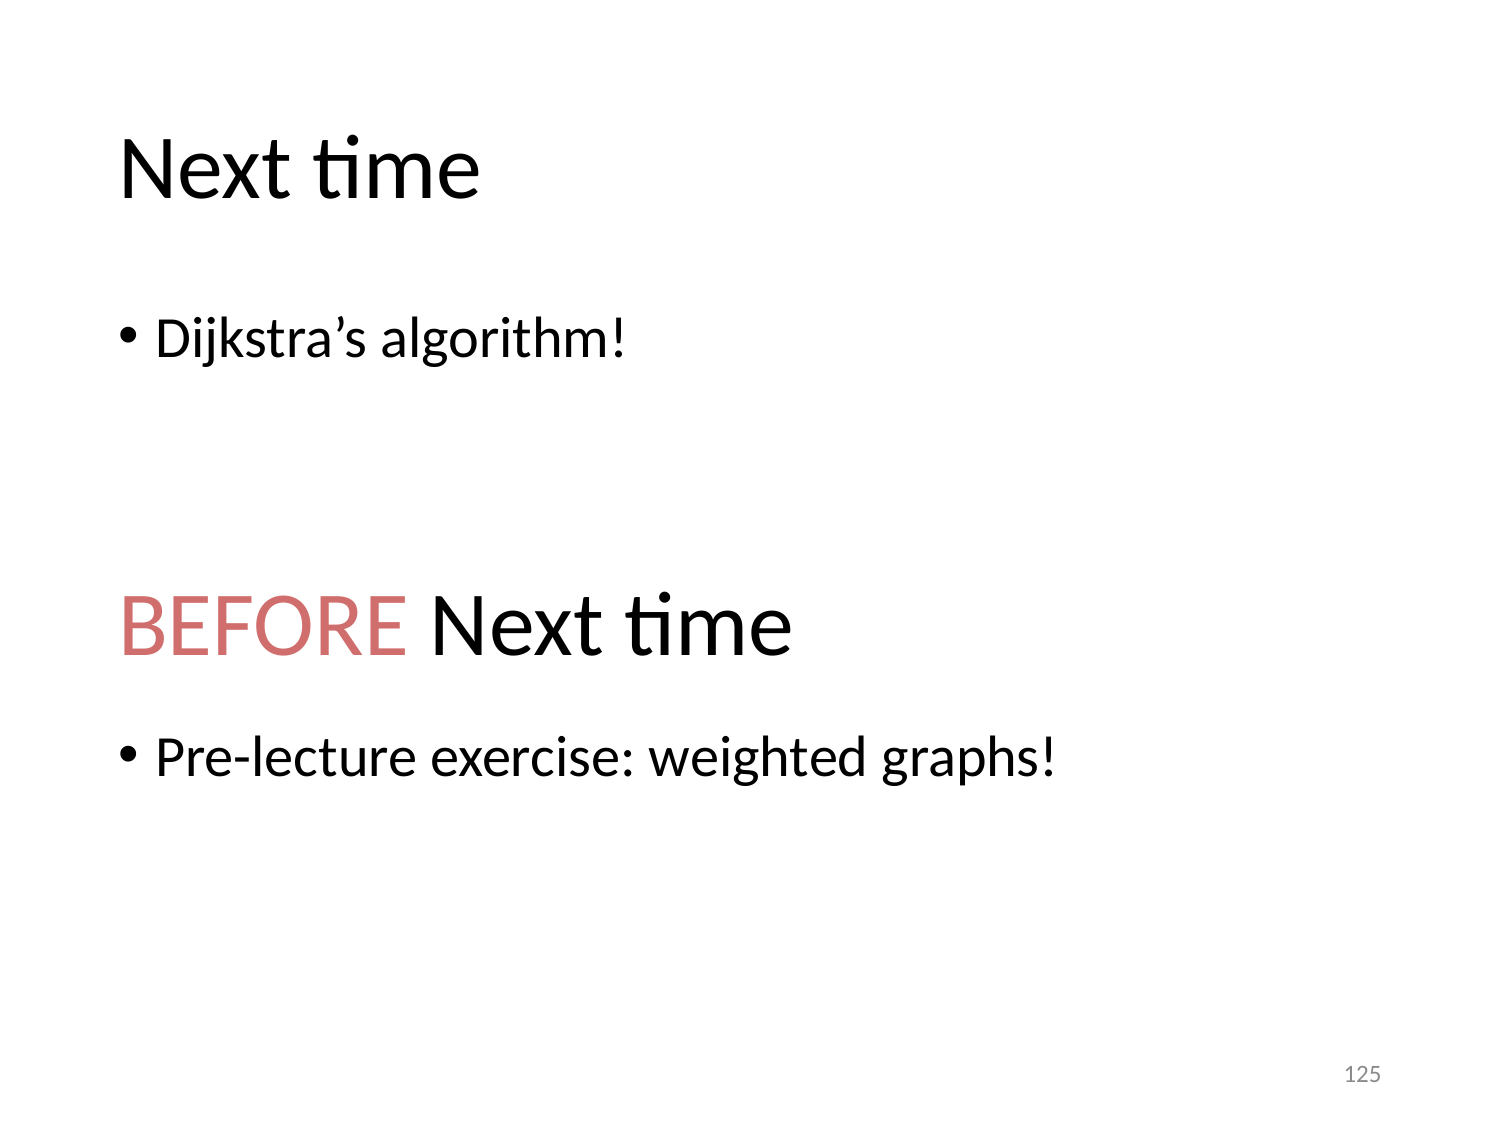

# Next time
Dijkstra’s algorithm!

Pre-lecture exercise: weighted graphs!
BEFORE Next time
125